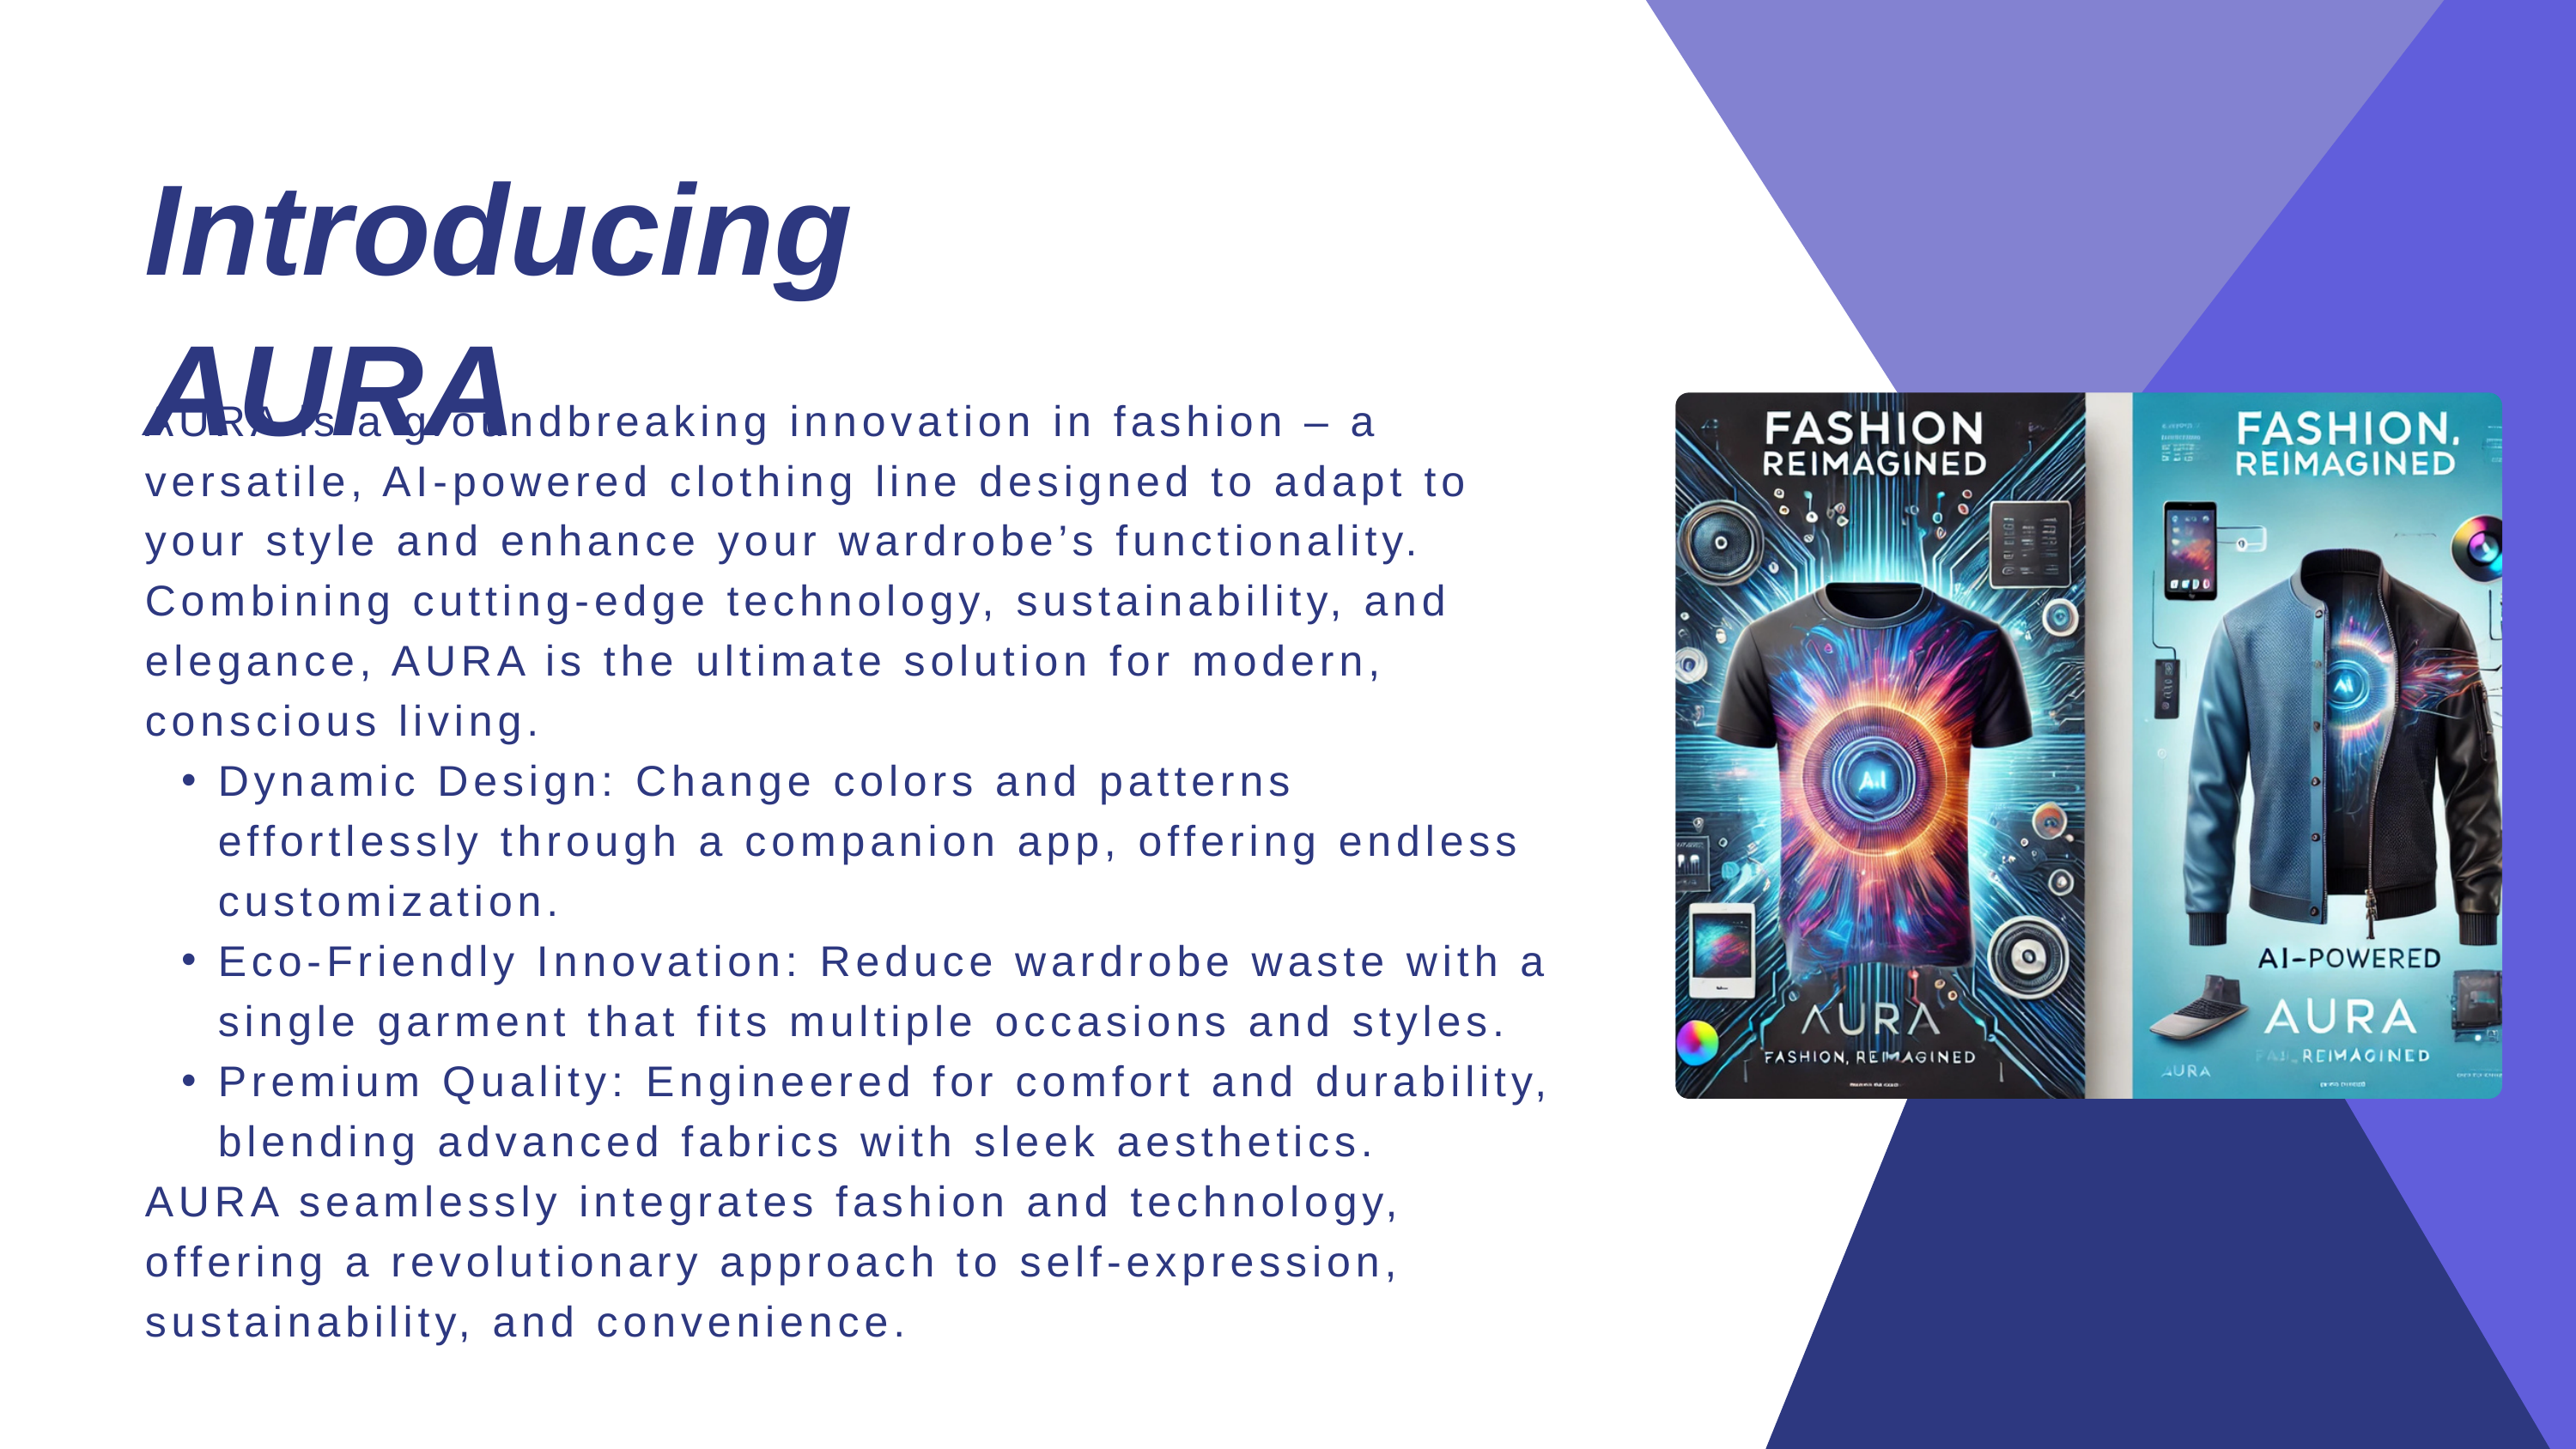

Introducing AURA
AURA is a groundbreaking innovation in fashion – a versatile, AI-powered clothing line designed to adapt to your style and enhance your wardrobe’s functionality. Combining cutting-edge technology, sustainability, and elegance, AURA is the ultimate solution for modern, conscious living.
Dynamic Design: Change colors and patterns effortlessly through a companion app, offering endless customization.
Eco-Friendly Innovation: Reduce wardrobe waste with a single garment that fits multiple occasions and styles.
Premium Quality: Engineered for comfort and durability, blending advanced fabrics with sleek aesthetics.
AURA seamlessly integrates fashion and technology, offering a revolutionary approach to self-expression, sustainability, and convenience.